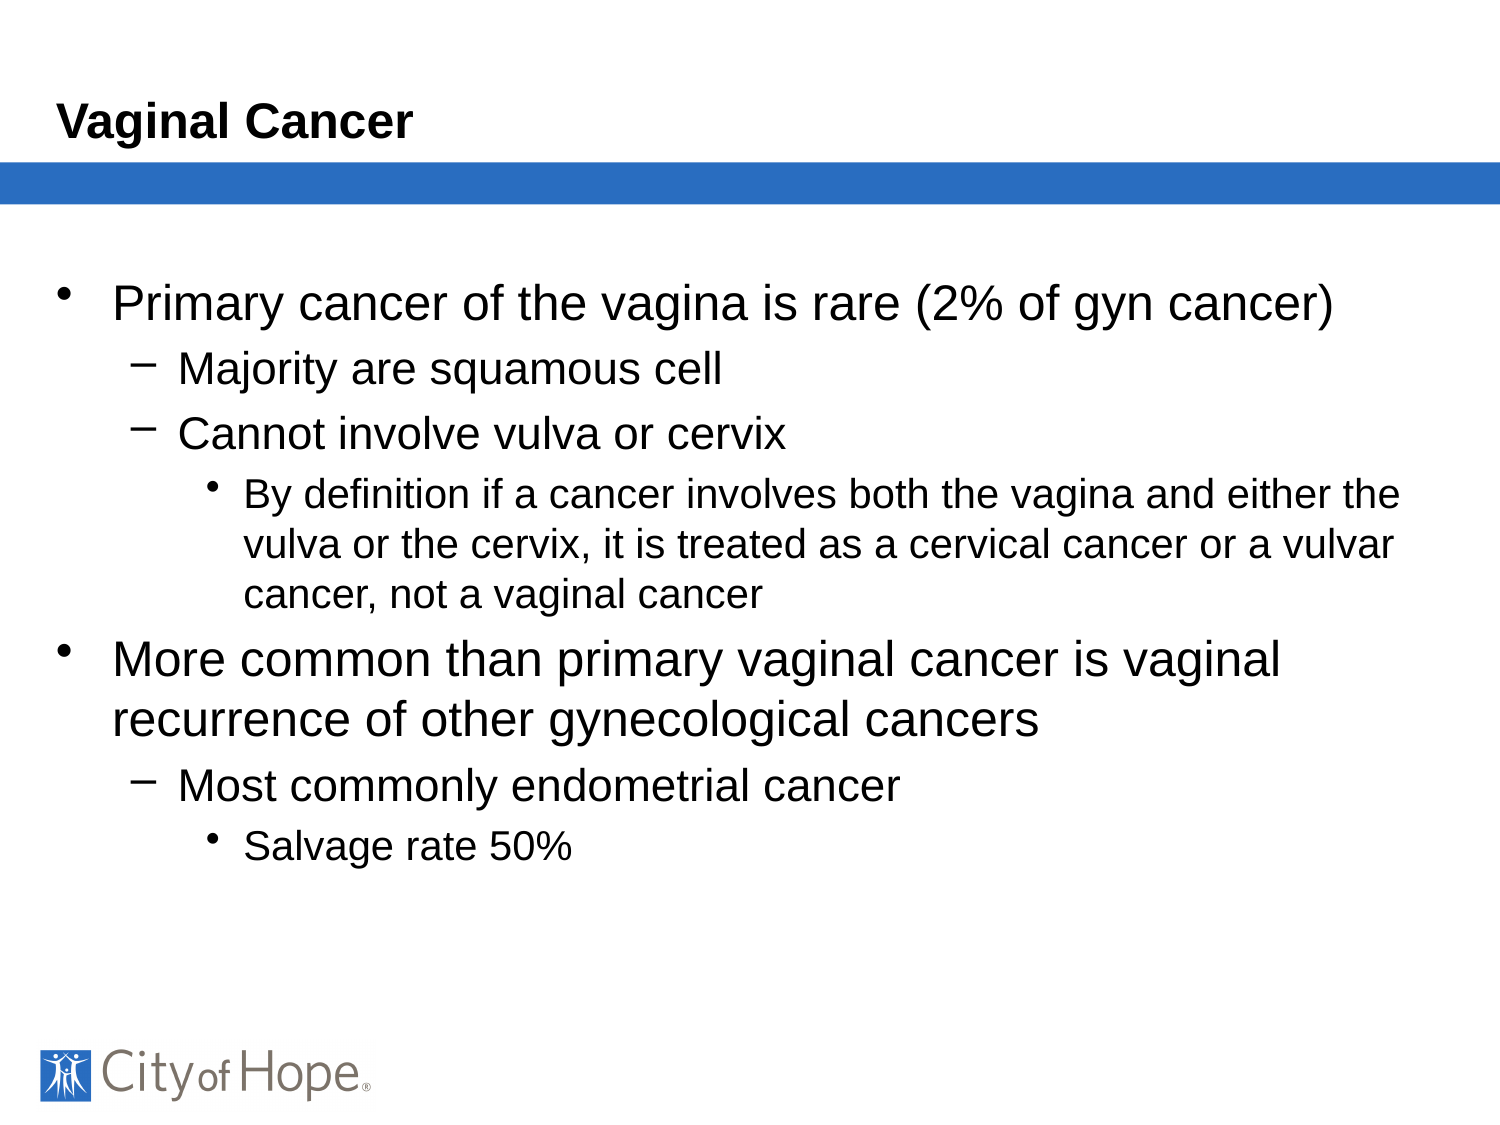

# Vaginal Cancer
Primary cancer of the vagina is rare (2% of gyn cancer)
Majority are squamous cell
Cannot involve vulva or cervix
By definition if a cancer involves both the vagina and either the vulva or the cervix, it is treated as a cervical cancer or a vulvar cancer, not a vaginal cancer
More common than primary vaginal cancer is vaginal recurrence of other gynecological cancers
Most commonly endometrial cancer
Salvage rate 50%